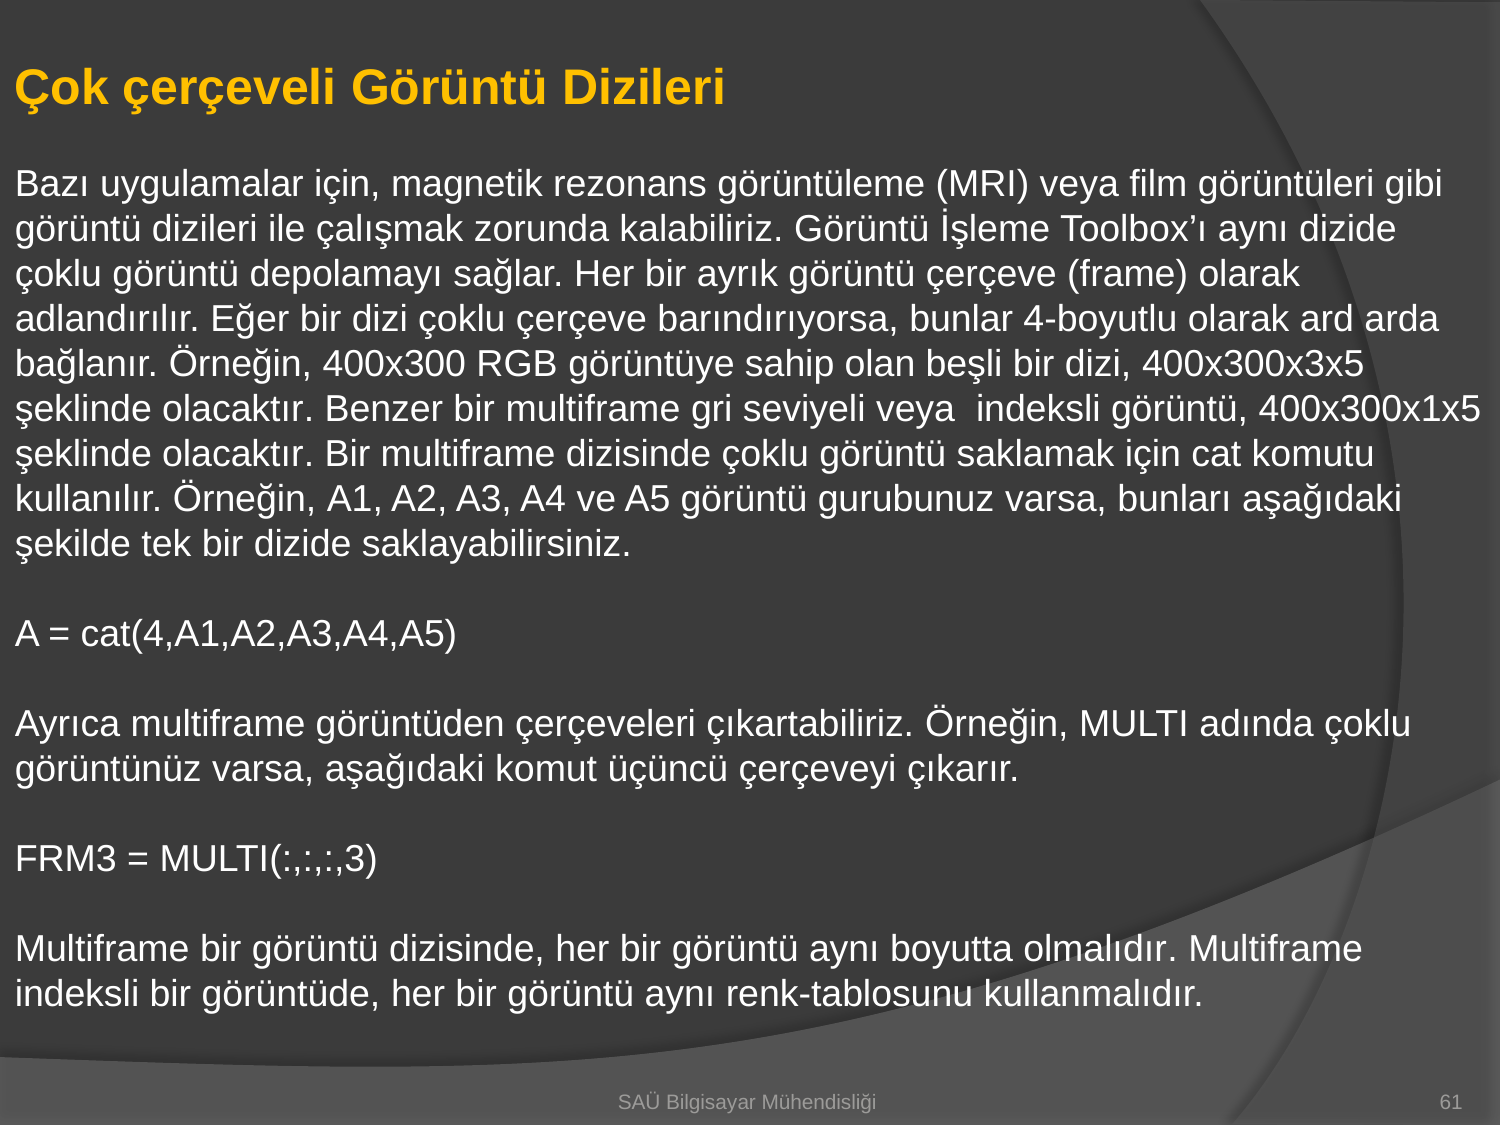

Çok çerçeveli Görüntü Dizileri

Bazı uygulamalar için, magnetik rezonans görüntüleme (MRI) veya film görüntüleri gibi görüntü dizileri ile çalışmak zorunda kalabiliriz. Görüntü İşleme Toolbox’ı aynı dizide çoklu görüntü depolamayı sağlar. Her bir ayrık görüntü çerçeve (frame) olarak adlandırılır. Eğer bir dizi çoklu çerçeve barındırıyorsa, bunlar 4-boyutlu olarak ard arda bağlanır. Örneğin, 400x300 RGB görüntüye sahip olan beşli bir dizi, 400x300x3x5 şeklinde olacaktır. Benzer bir multiframe gri seviyeli veya  indeksli görüntü, 400x300x1x5 şeklinde olacaktır. Bir multiframe dizisinde çoklu görüntü saklamak için cat komutu kullanılır. Örneğin, A1, A2, A3, A4 ve A5 görüntü gurubunuz varsa, bunları aşağıdaki şekilde tek bir dizide saklayabilirsiniz.

A = cat(4,A1,A2,A3,A4,A5)

Ayrıca multiframe görüntüden çerçeveleri çıkartabiliriz. Örneğin, MULTI adında çoklu görüntünüz varsa, aşağıdaki komut üçüncü çerçeveyi çıkarır.

FRM3 = MULTI(:,:,:,3)

Multiframe bir görüntü dizisinde, her bir görüntü aynı boyutta olmalıdır. Multiframe indeksli bir görüntüde, her bir görüntü aynı renk-tablosunu kullanmalıdır.
SAÜ Bilgisayar Mühendisliği
61